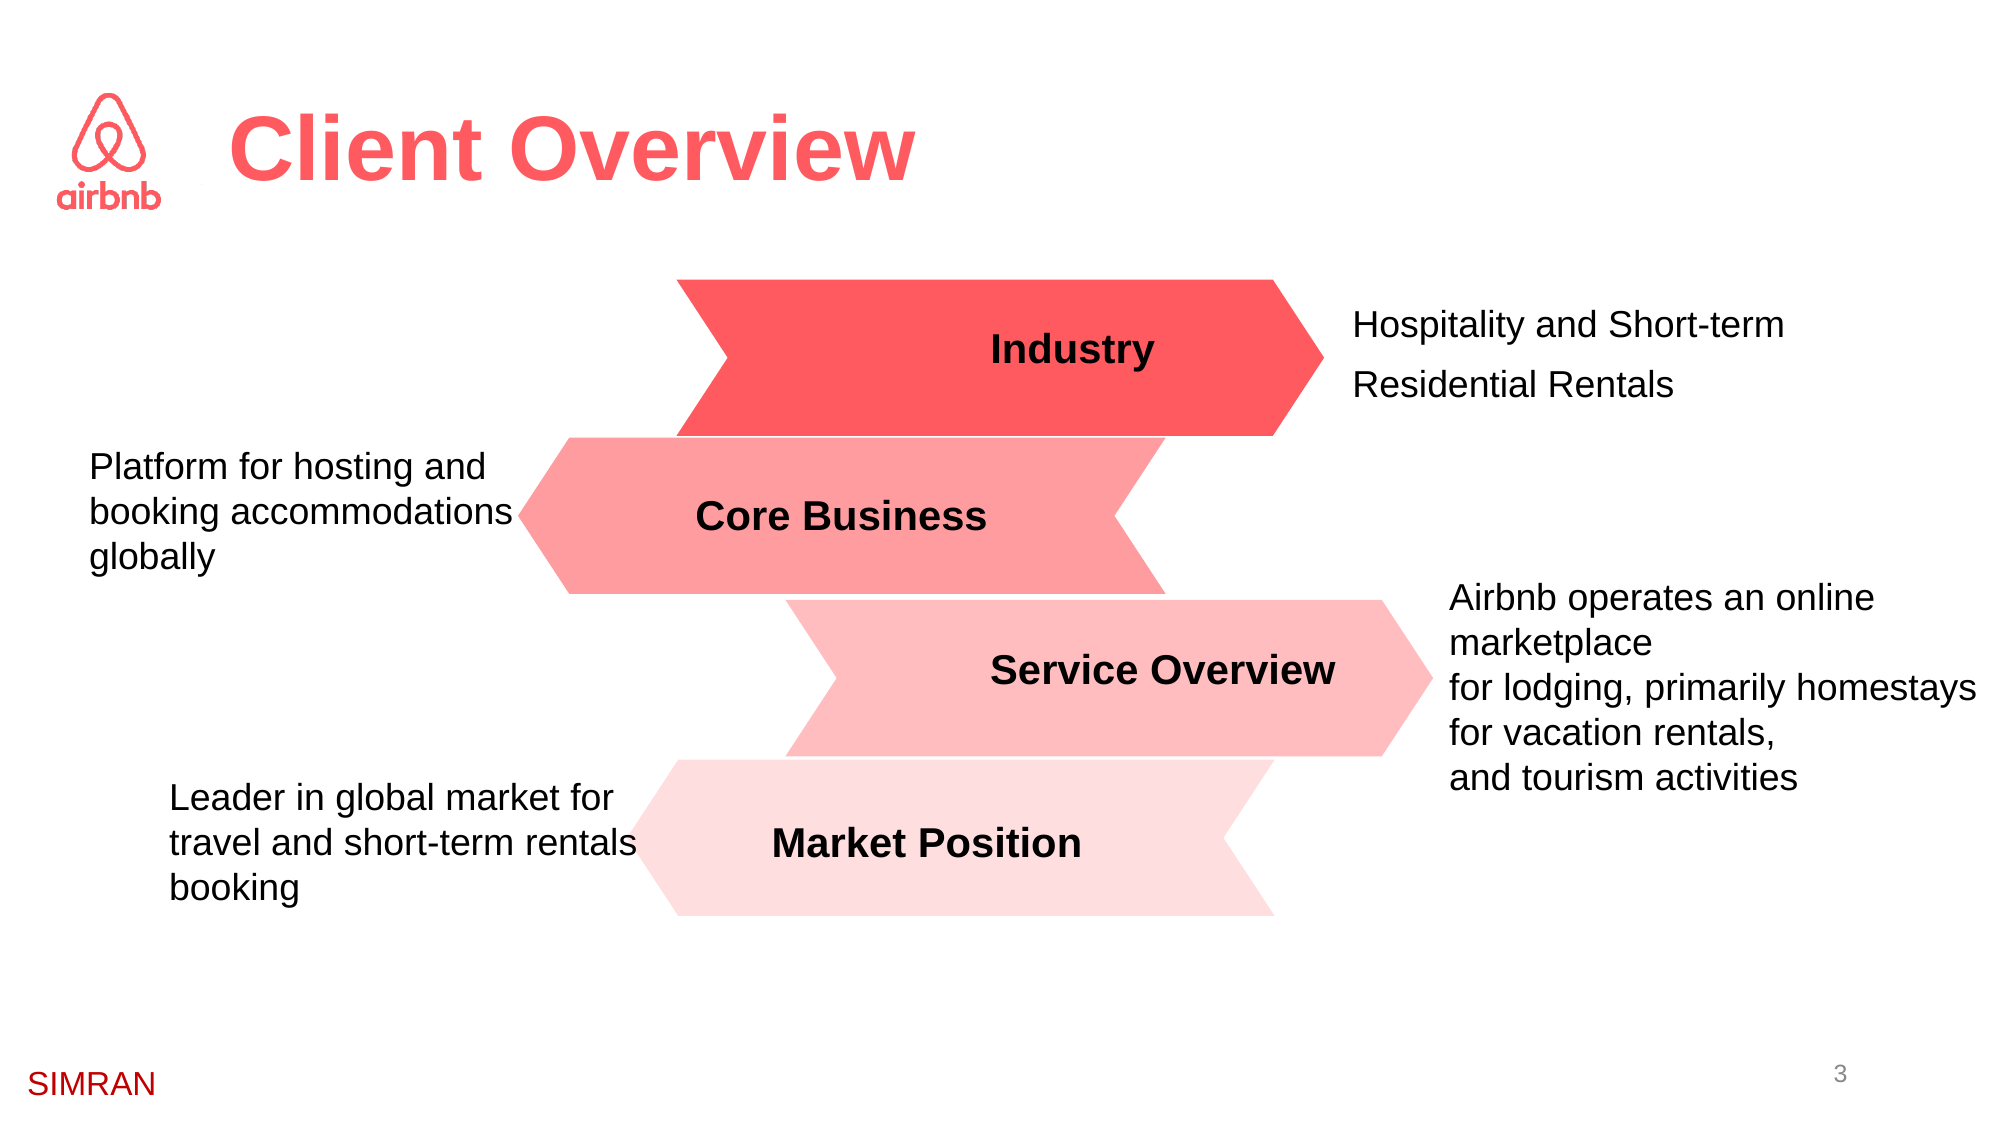

# Client Overview

                          Industry
Hospitality and Short-term Residential Rentals
Platform for hosting and booking accommodations globally

        Core Business
Airbnb operates an online marketplace for lodging, primarily homestays for vacation rentals, and tourism activities

                       Service Overview

Leader in global market for travel and short-term rentals booking

Market Position
3
SIMRAN
May